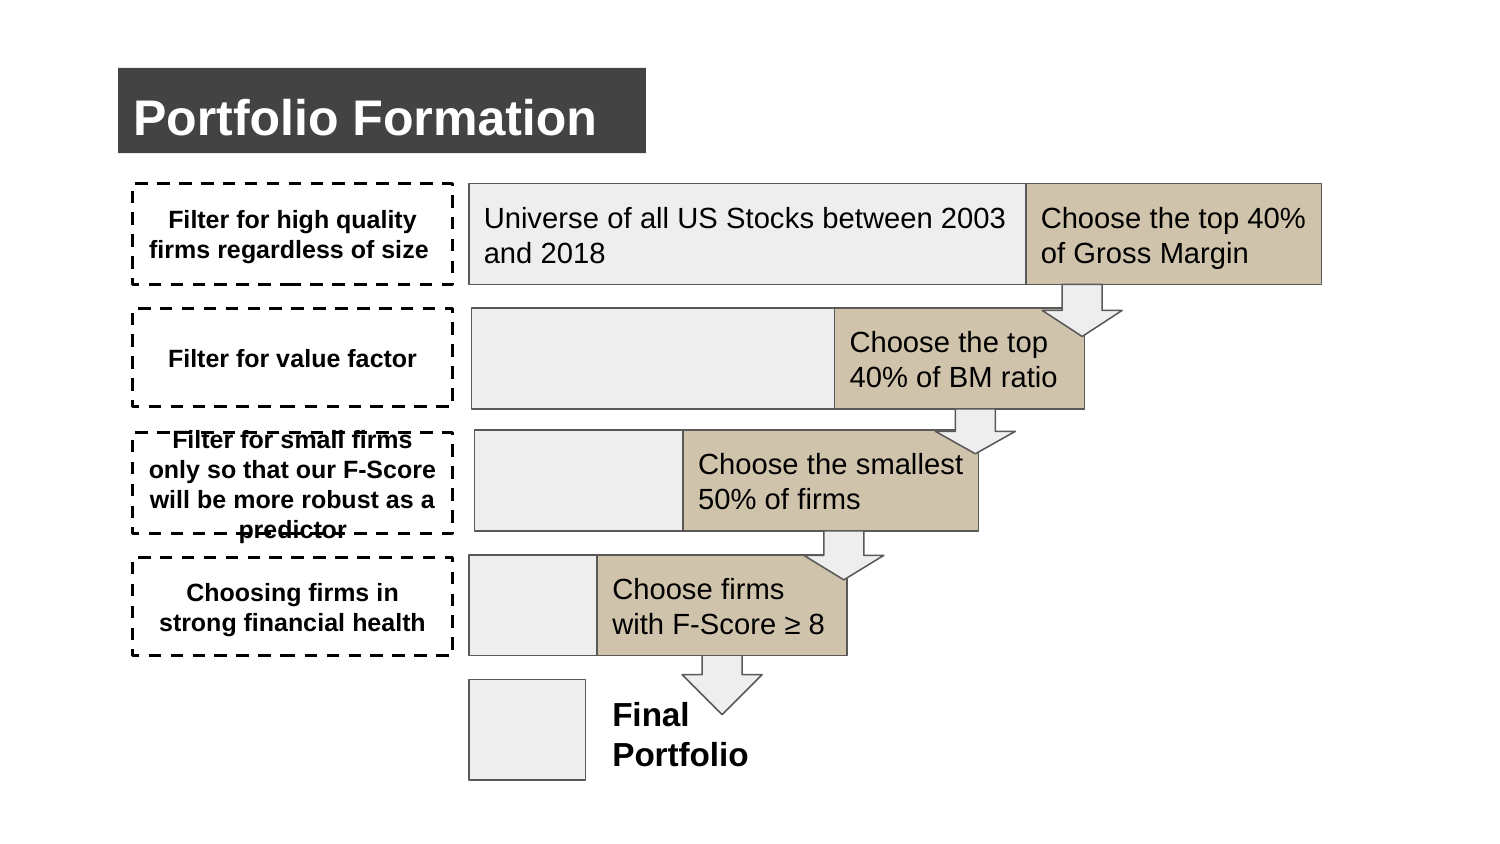

Portfolio Formation

Universe of all US Stocks between 2003 and 2018
Choose the top 40% of Gross Margin
Filter for high quality firms regardless of size

Filter for value factor

Choose the top 40% of BM ratio
#

Choose the smallest 50% of firms
Filter for small firms only so that our F-Score will be more robust as a predictor

Choose firms with F-Score ≥ 8
Choosing firms in strong financial health

Final Portfolio